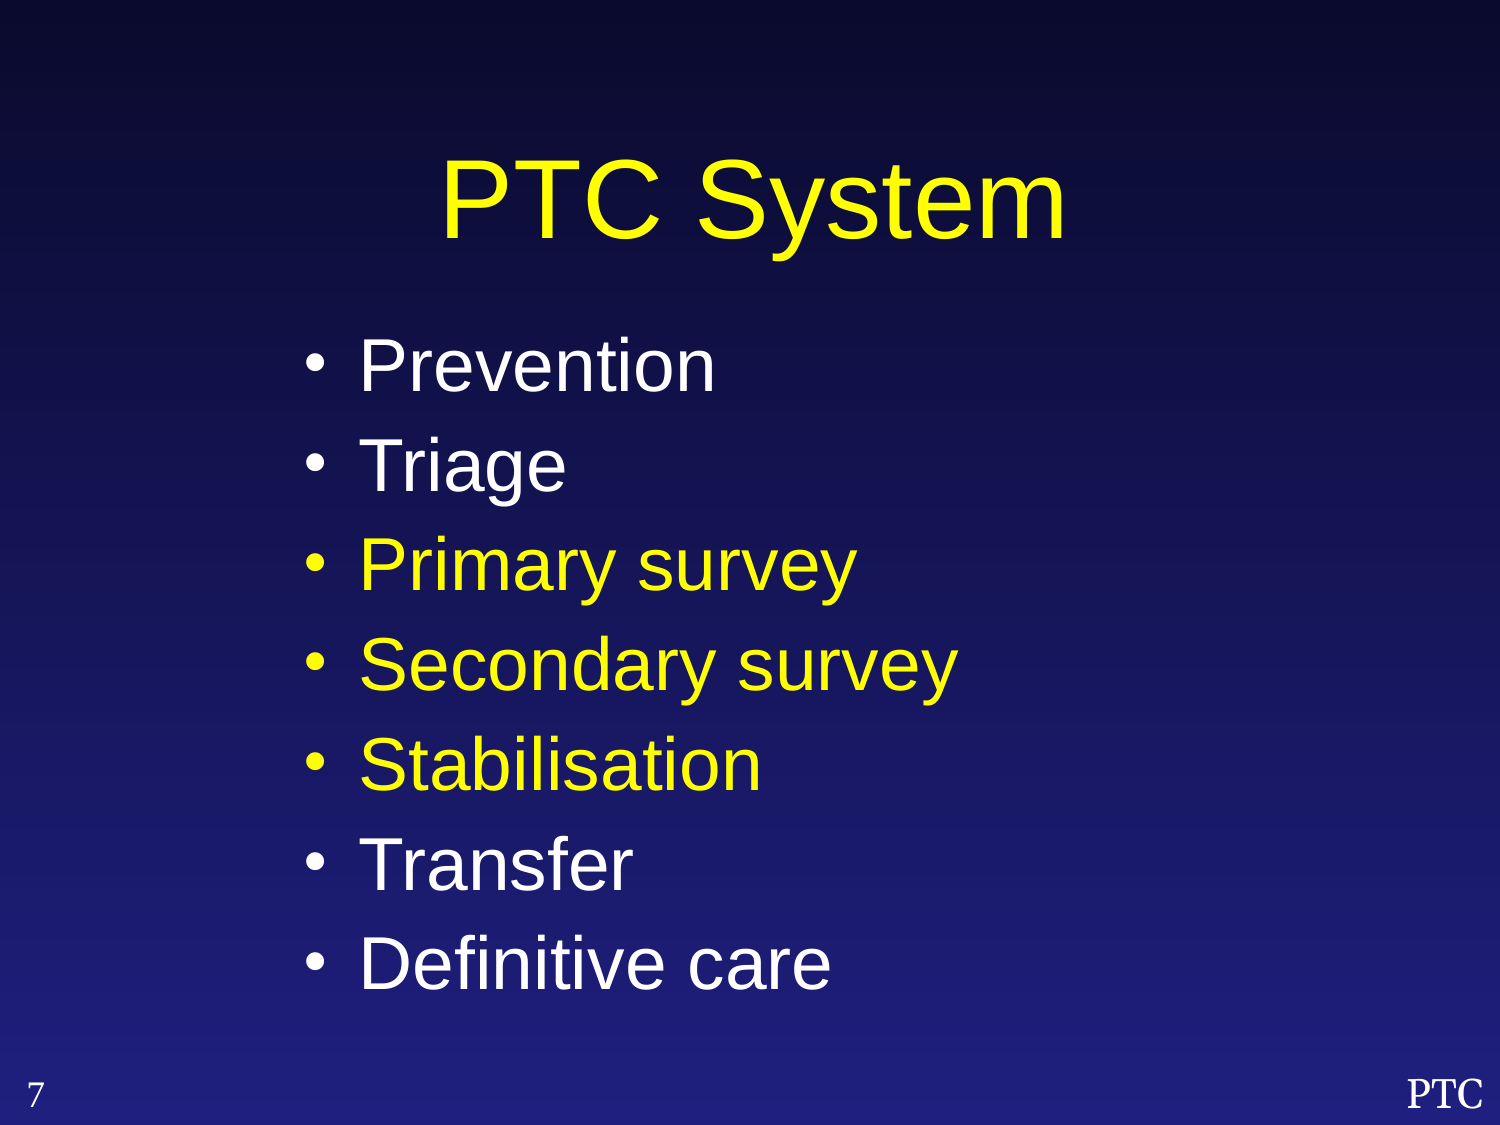

PTC System
Prevention
Triage
Primary survey
Secondary survey
Stabilisation
Transfer
Definitive care
7